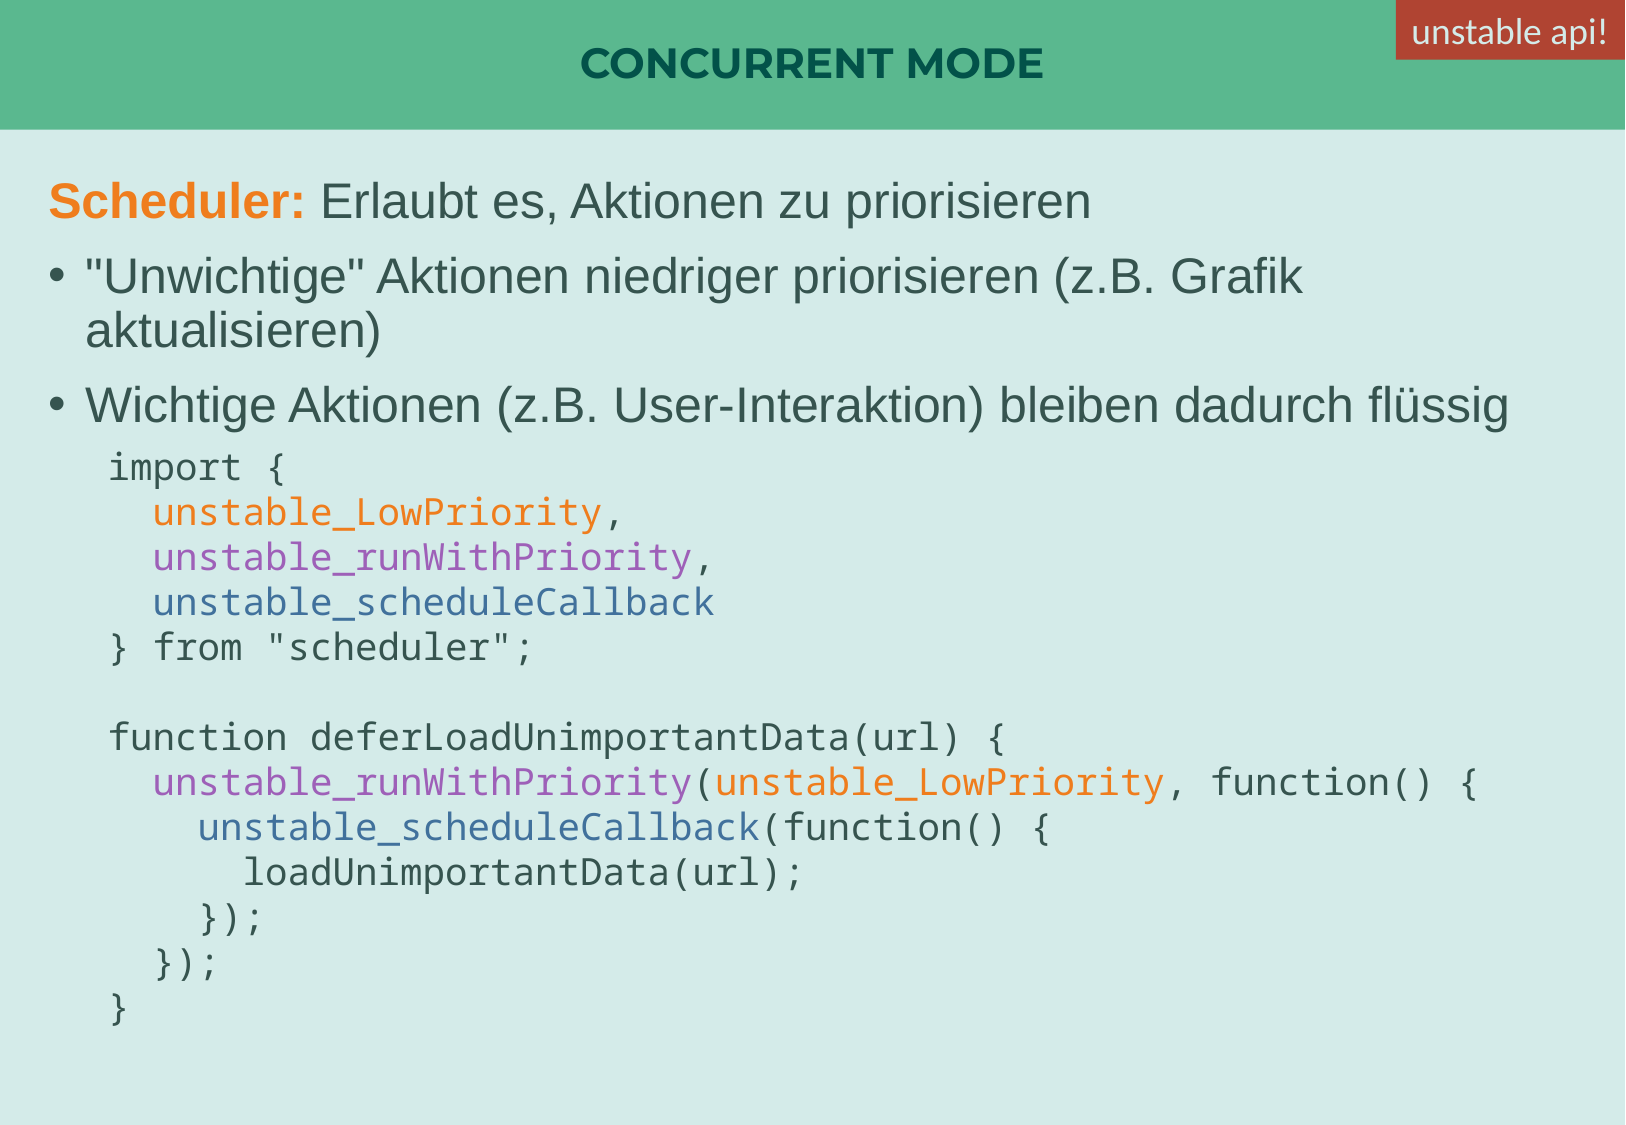

unstable api!
# Concurrent Mode
Scheduler: Erlaubt es, Aktionen zu priorisieren
"Unwichtige" Aktionen niedriger priorisieren (z.B. Grafik aktualisieren)
Wichtige Aktionen (z.B. User-Interaktion) bleiben dadurch flüssig

import {
  unstable_LowPriority,
  unstable_runWithPriority,
  unstable_scheduleCallback
} from "scheduler";

function deferLoadUnimportantData(url) {
  unstable_runWithPriority(unstable_LowPriority, function() {
    unstable_scheduleCallback(function() {
      loadUnimportantData(url);
    });
  });
}